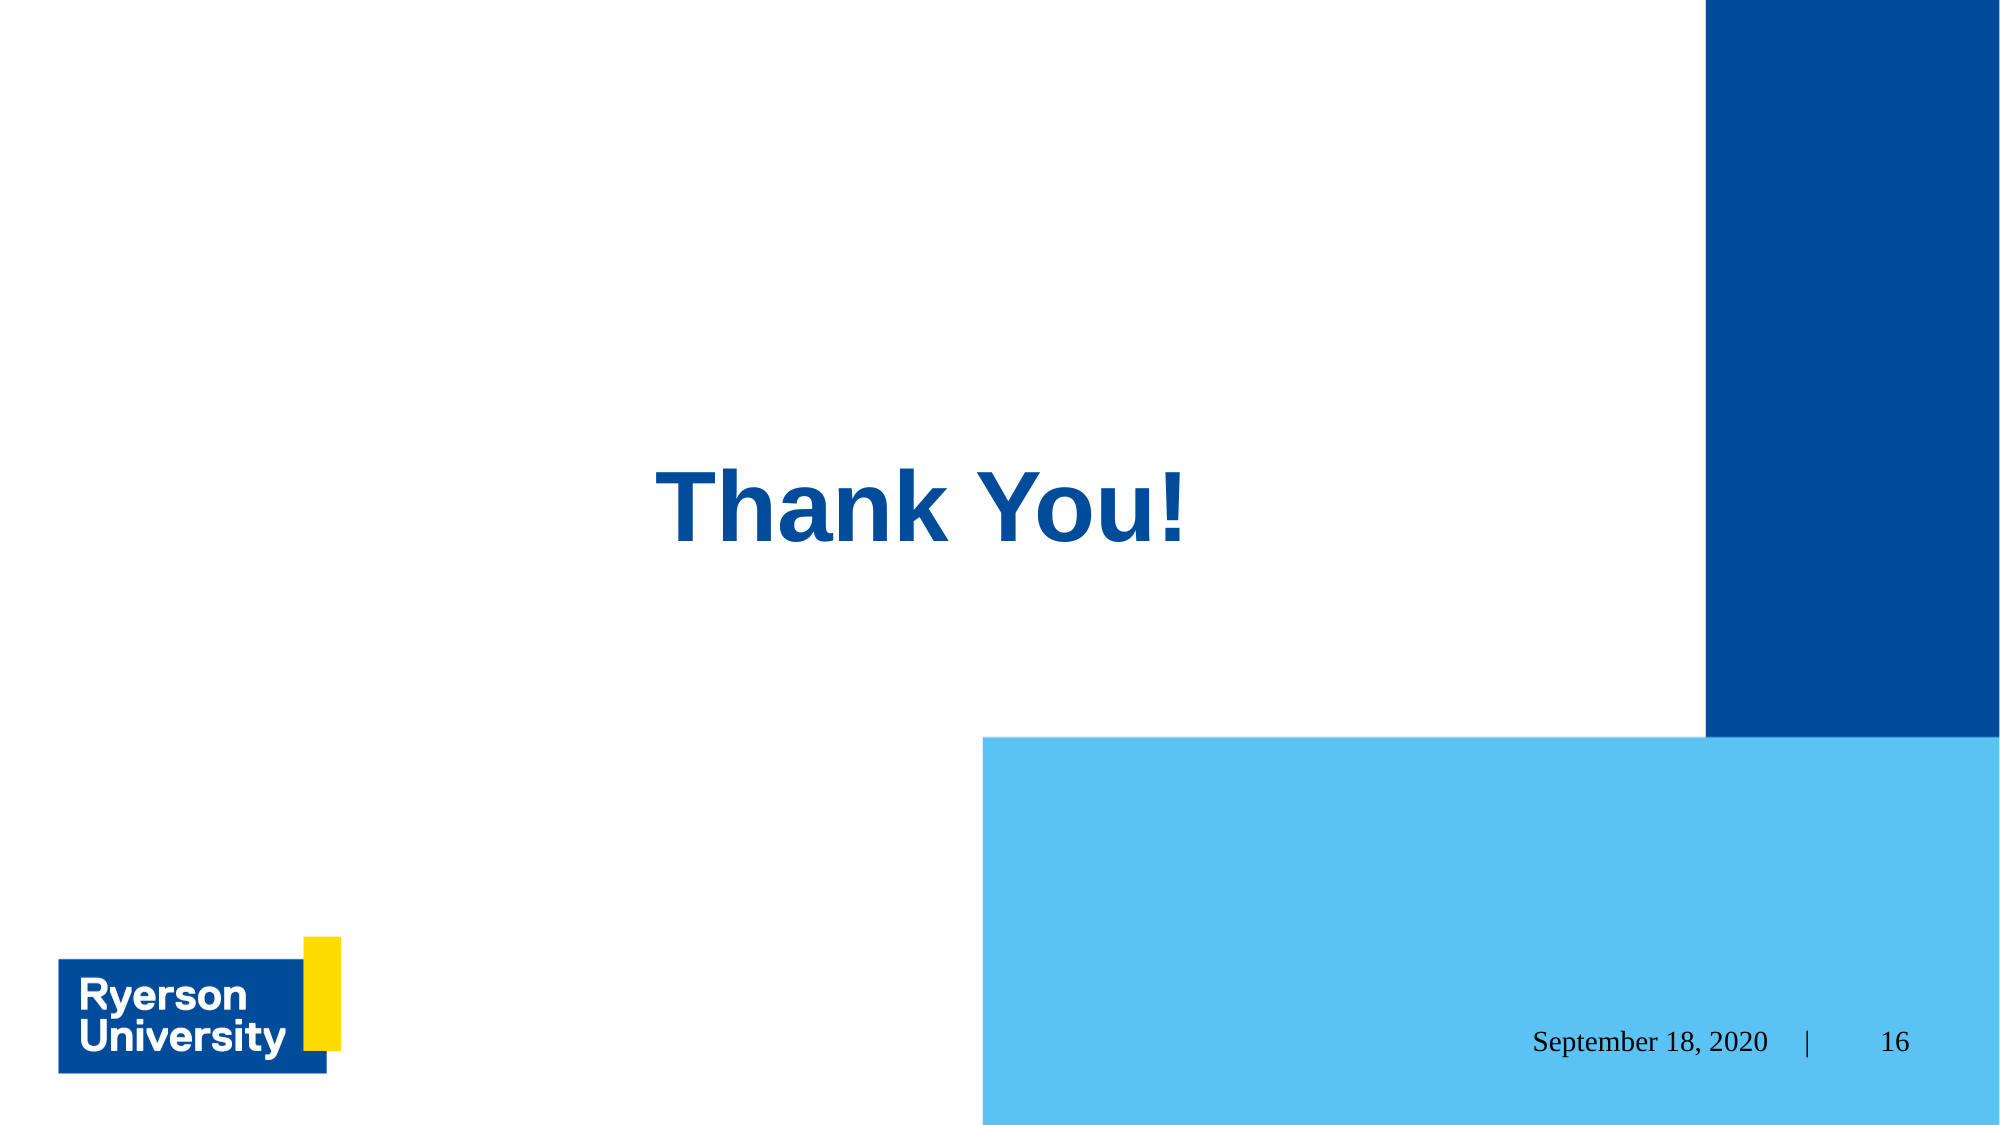

# Thank You!
September 18, 2020     |
16